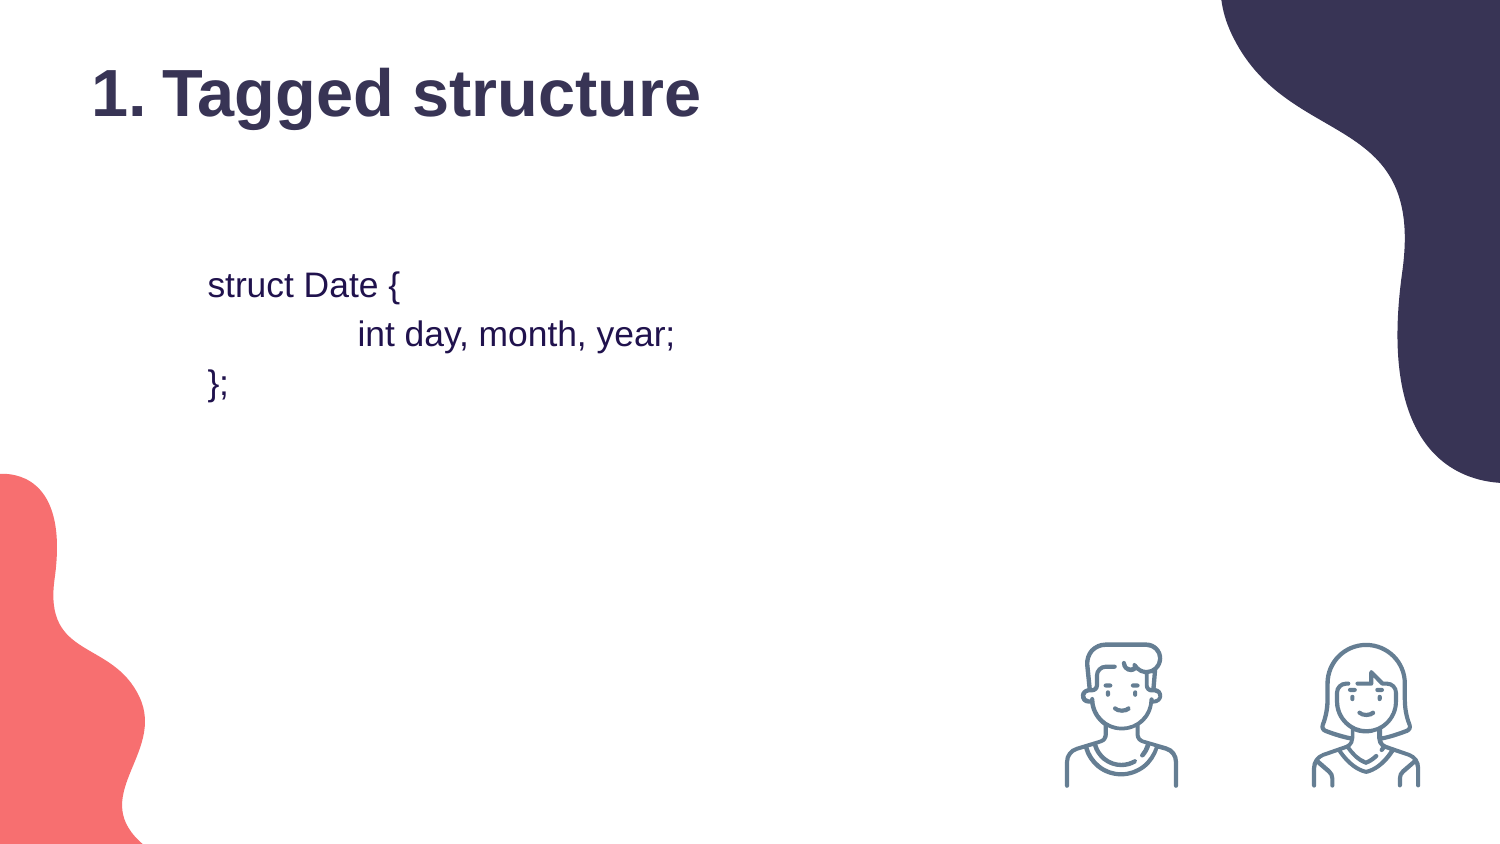

Tagged structure
Tagged structure

struct Date {
	int day, month, year;
};